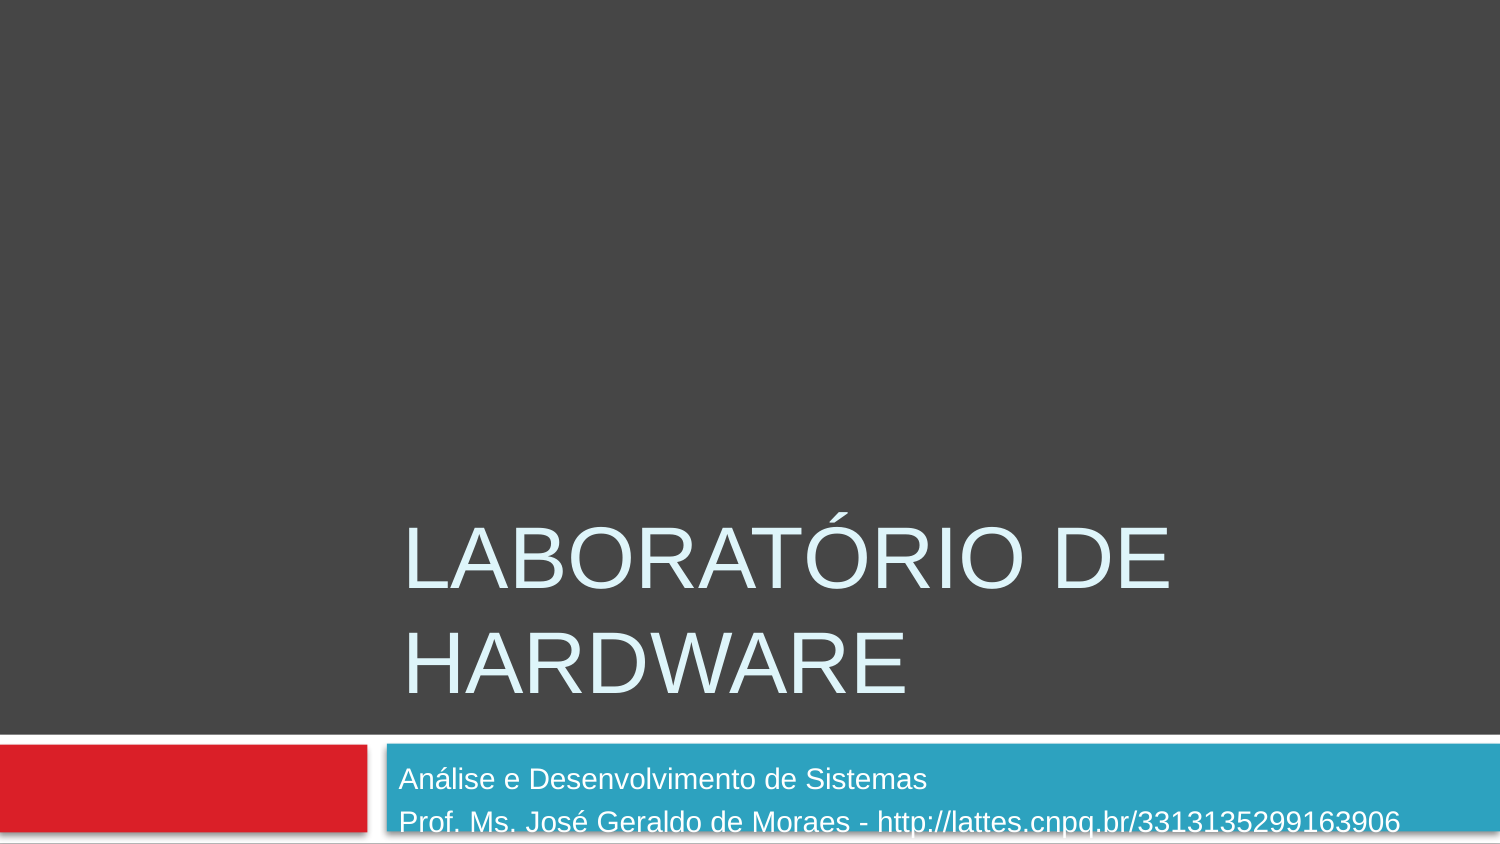

# Laboratório de Hardware
Análise e Desenvolvimento de Sistemas
Prof. Ms. José Geraldo de Moraes - http://lattes.cnpq.br/3313135299163906